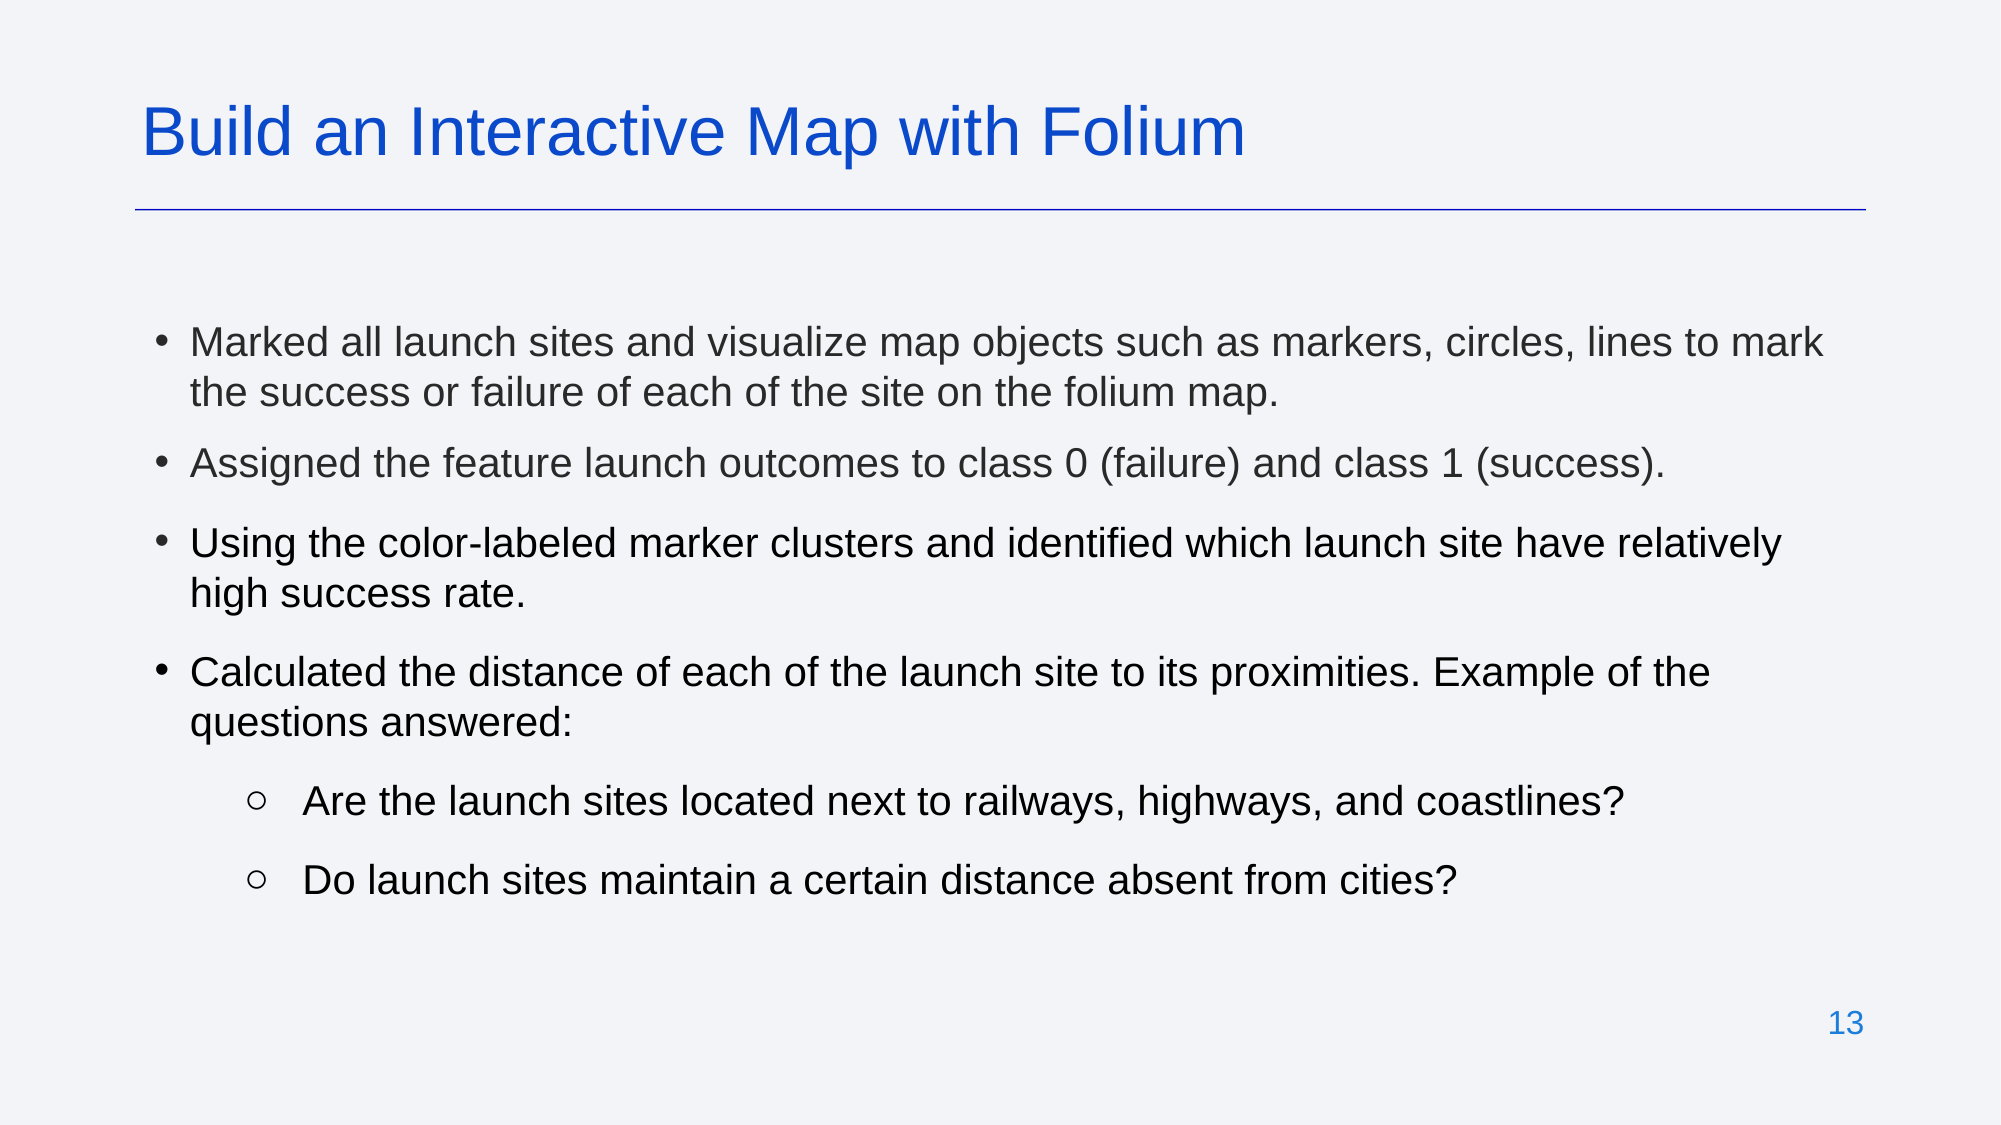

Build an Interactive Map with Folium
Marked all launch sites and visualize map objects such as markers, circles, lines to mark the success or failure of each of the site on the folium map.
Assigned the feature launch outcomes to class 0 (failure) and class 1 (success).
Using the color-labeled marker clusters and identified which launch site have relatively high success rate.
Calculated the distance of each of the launch site to its proximities. Example of the questions answered:
Are the launch sites located next to railways, highways, and coastlines?
Do launch sites maintain a certain distance absent from cities?
13